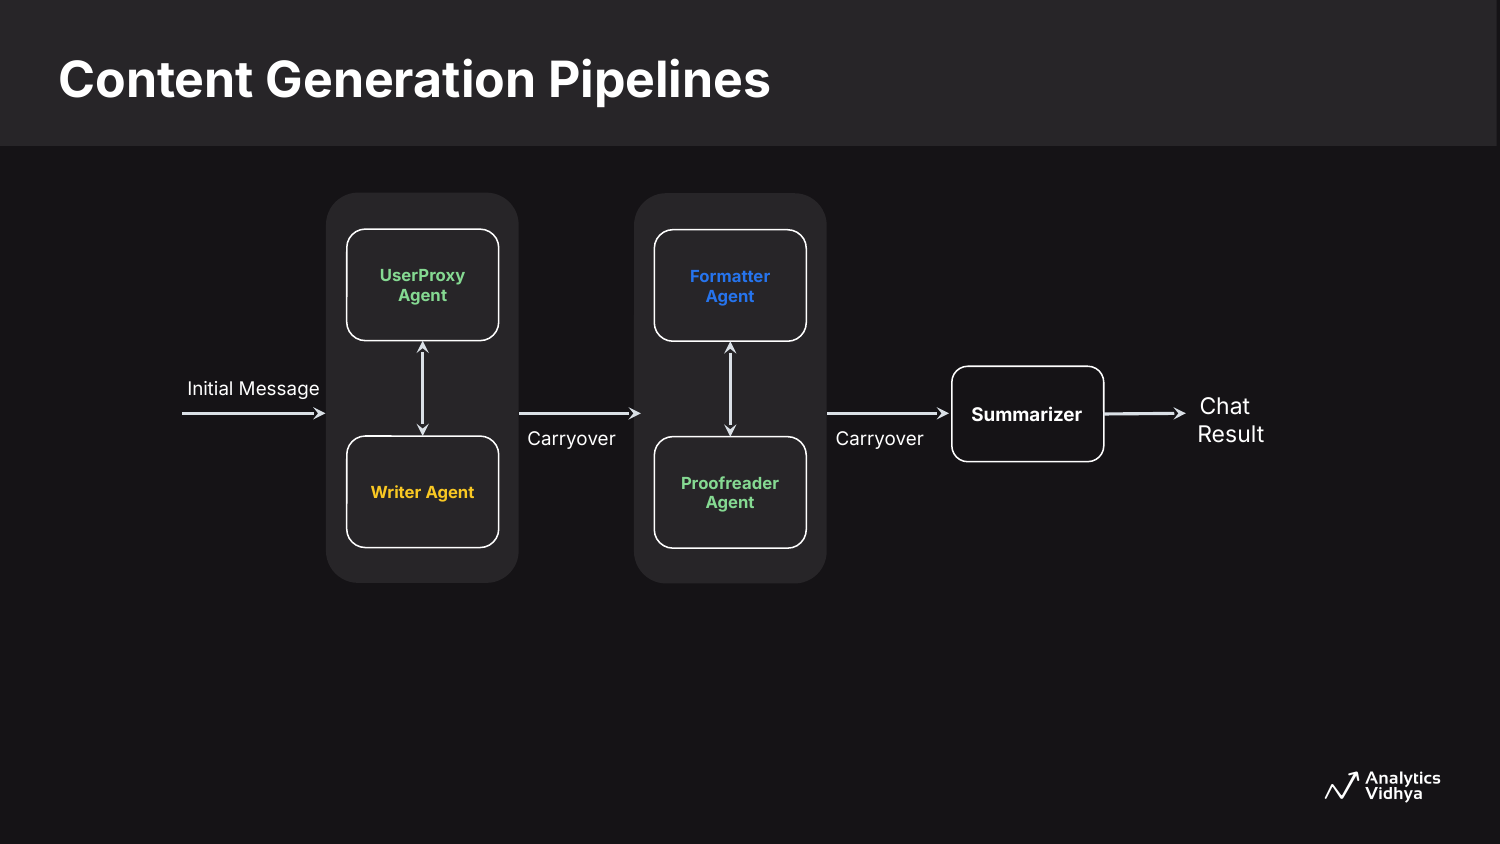

Content Generation Pipelines

UserProxy
Agent
Formatter
Agent

Initial Message

 Chat
  Result

 Summarizer

Carryover

Carryover

Writer Agent

Proofreader Agent